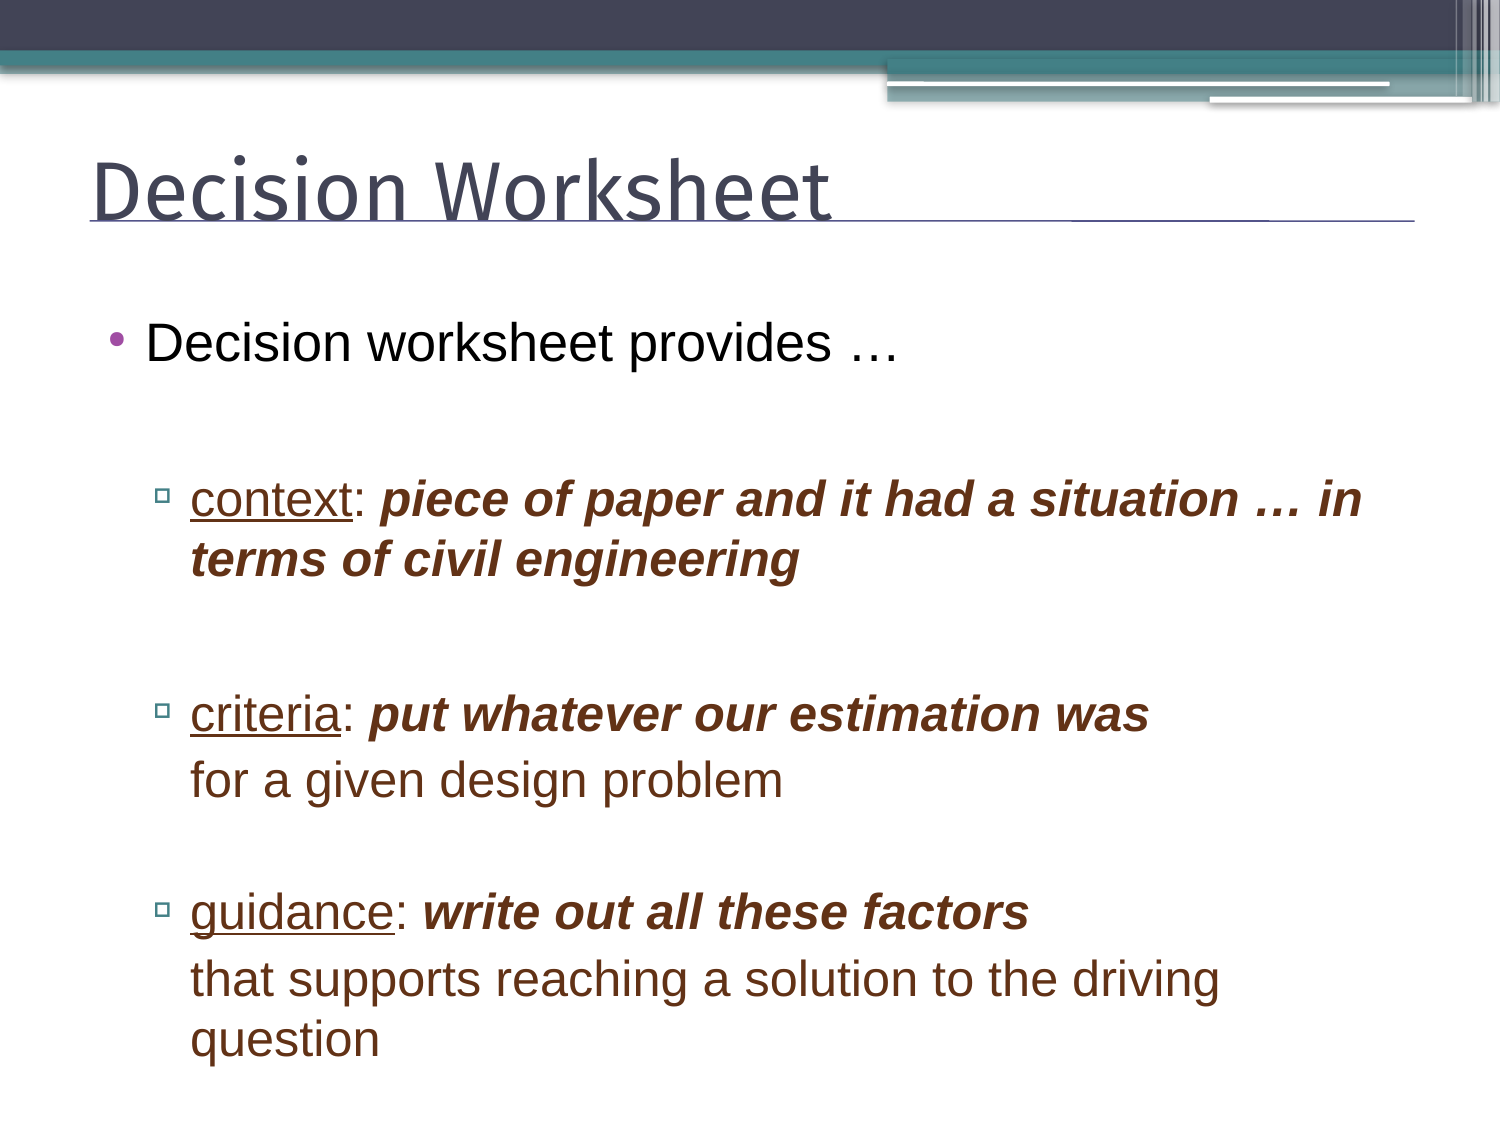

# Decision Worksheet
Decision worksheet provides …

context: piece of paper and it had a situation … in terms of civil engineering

criteria: put whatever our estimation was
	for a given design problem

guidance: write out all these factors
	that supports reaching a solution to the driving question